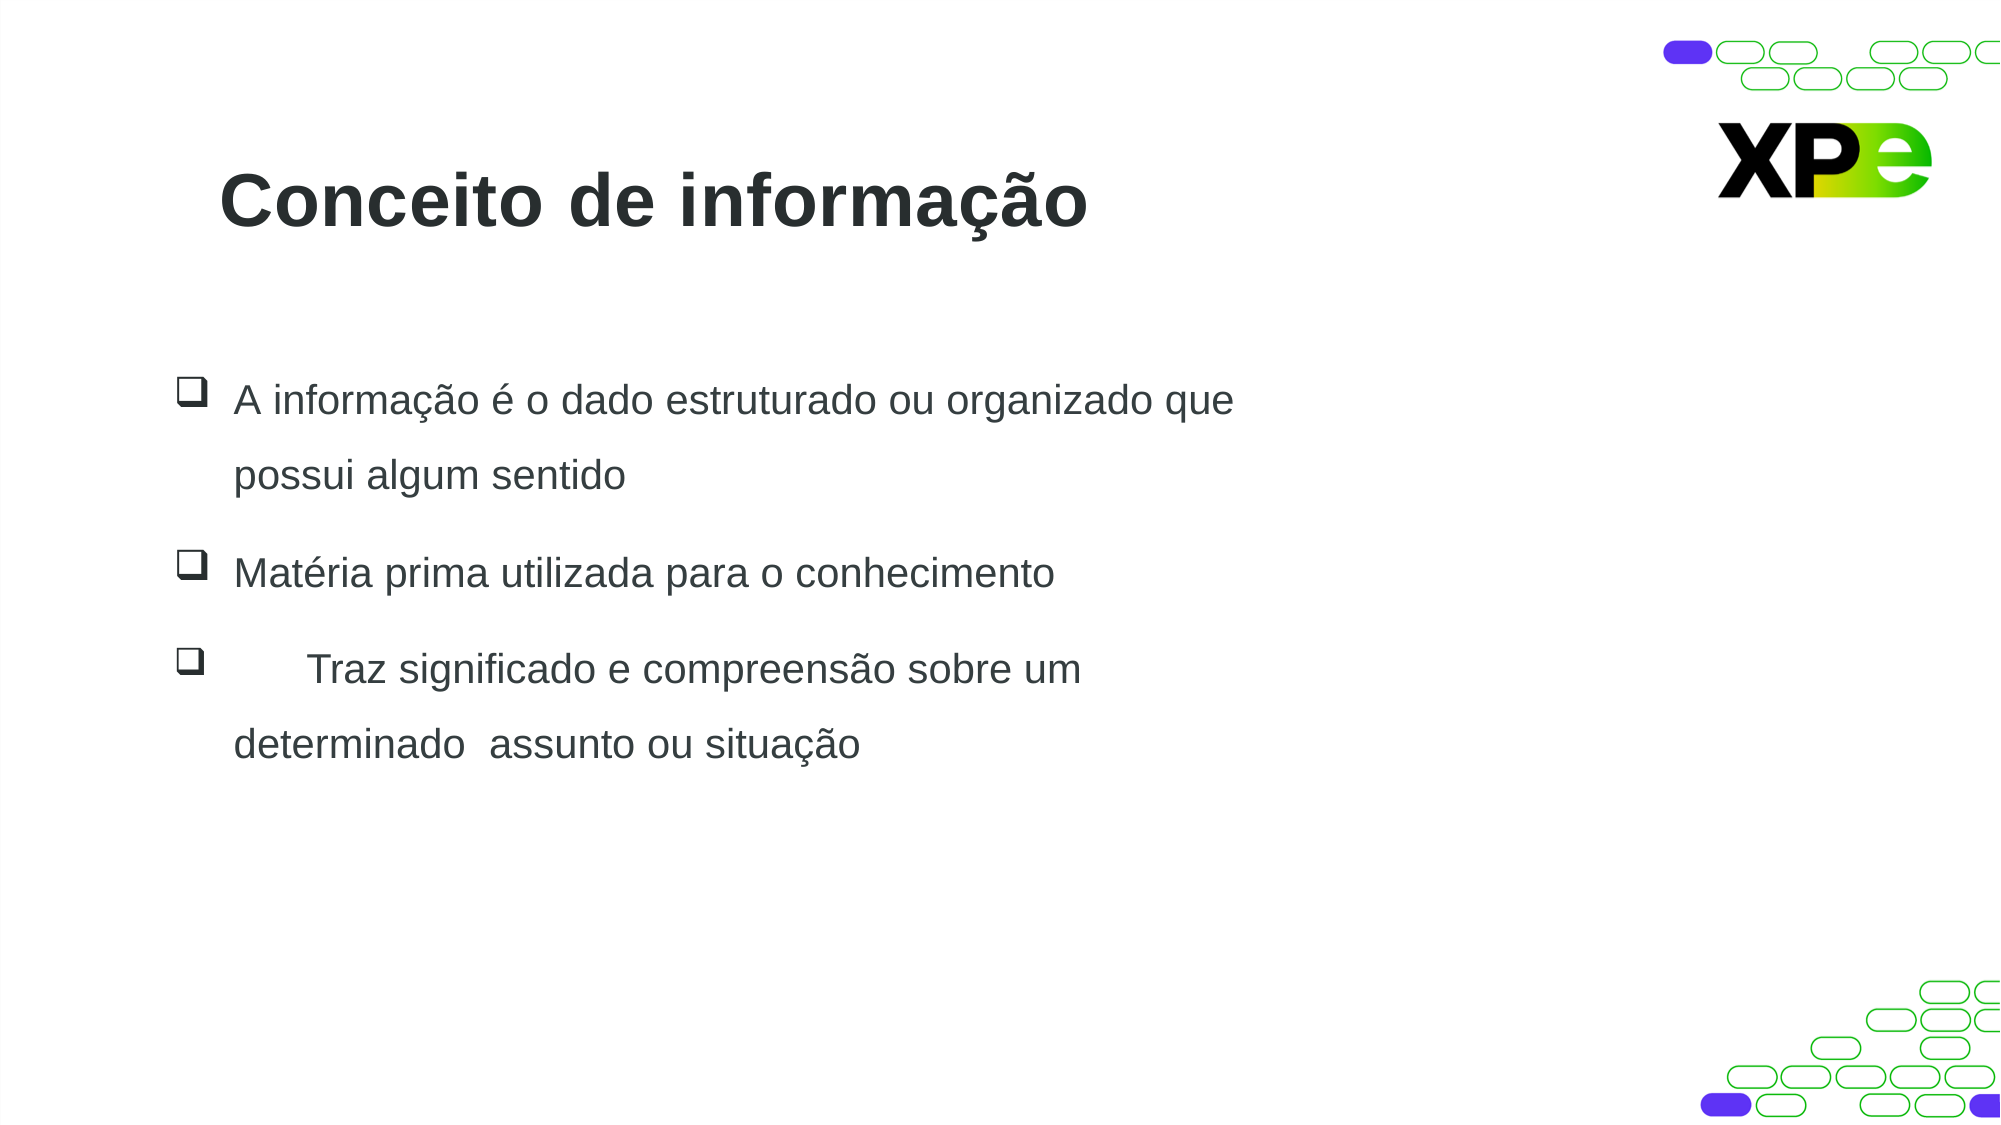

# Conceito de informação
A informação é o dado estruturado ou organizado que
possui algum sentido

Matéria prima utilizada para o conhecimento
	Traz significado e compreensão sobre um determinado  assunto ou situação